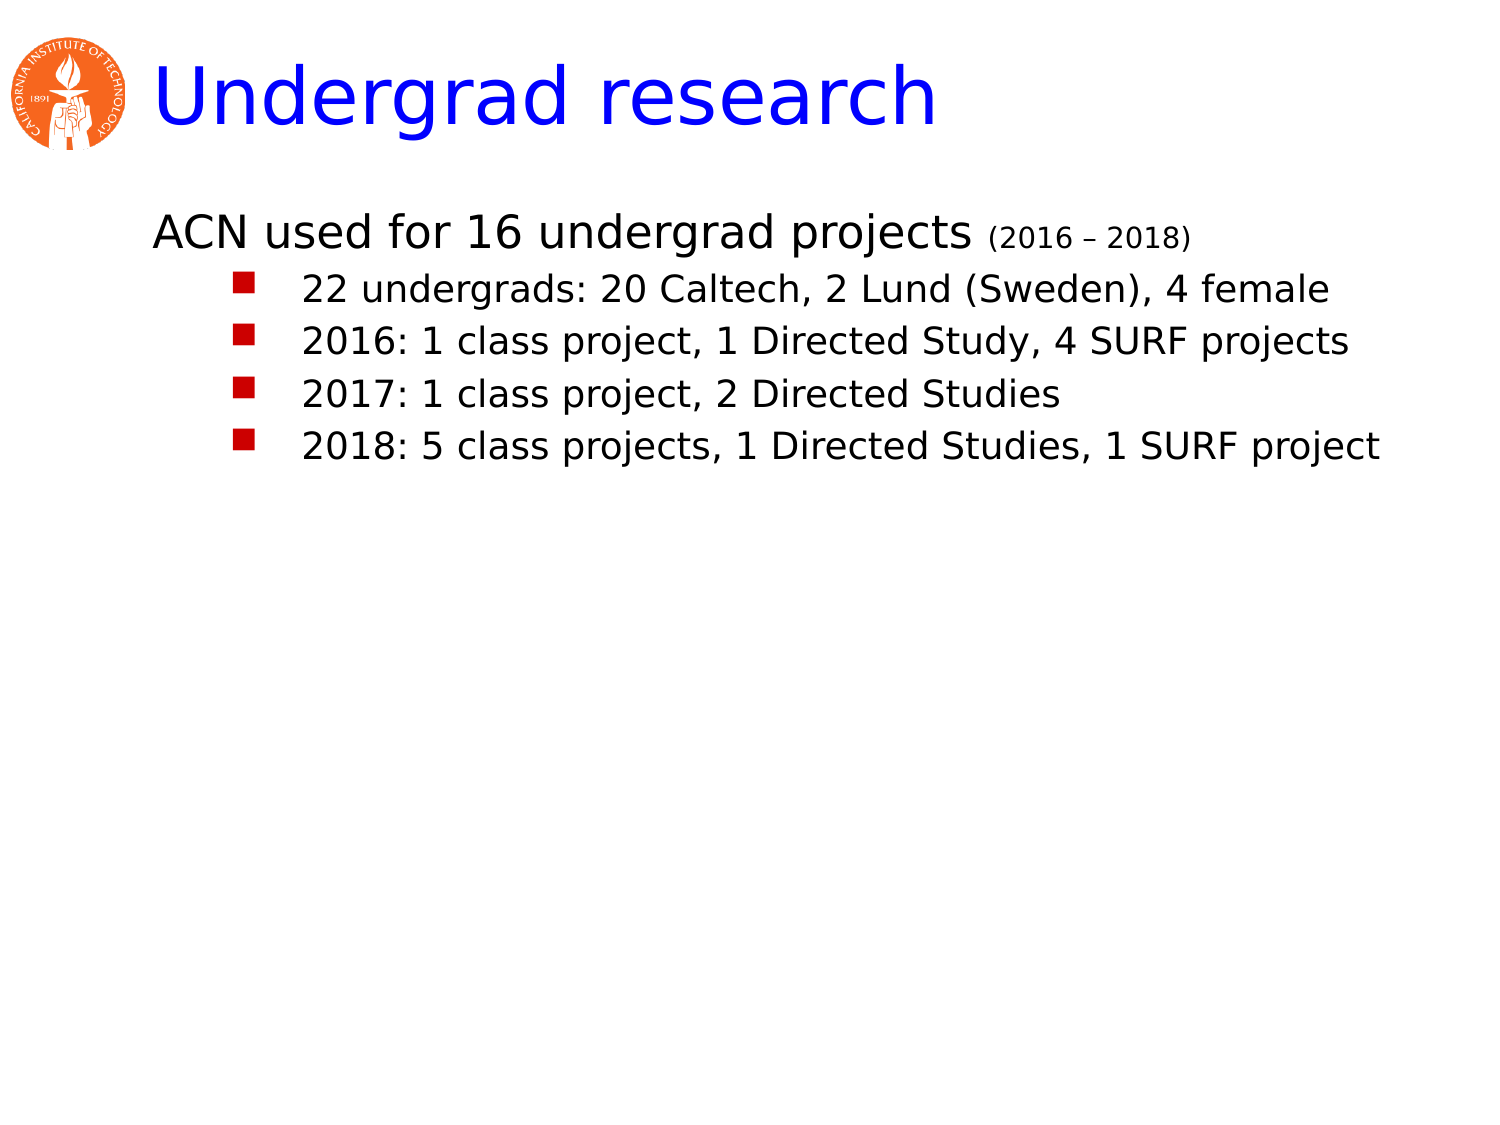

# Undergrad research
ACN used for 16 undergrad projects (2016 – 2018)
22 undergrads: 20 Caltech, 2 Lund (Sweden), 4 female
2016: 1 class project, 1 Directed Study, 4 SURF projects
2017: 1 class project, 2 Directed Studies
2018: 5 class projects, 1 Directed Studies, 1 SURF project